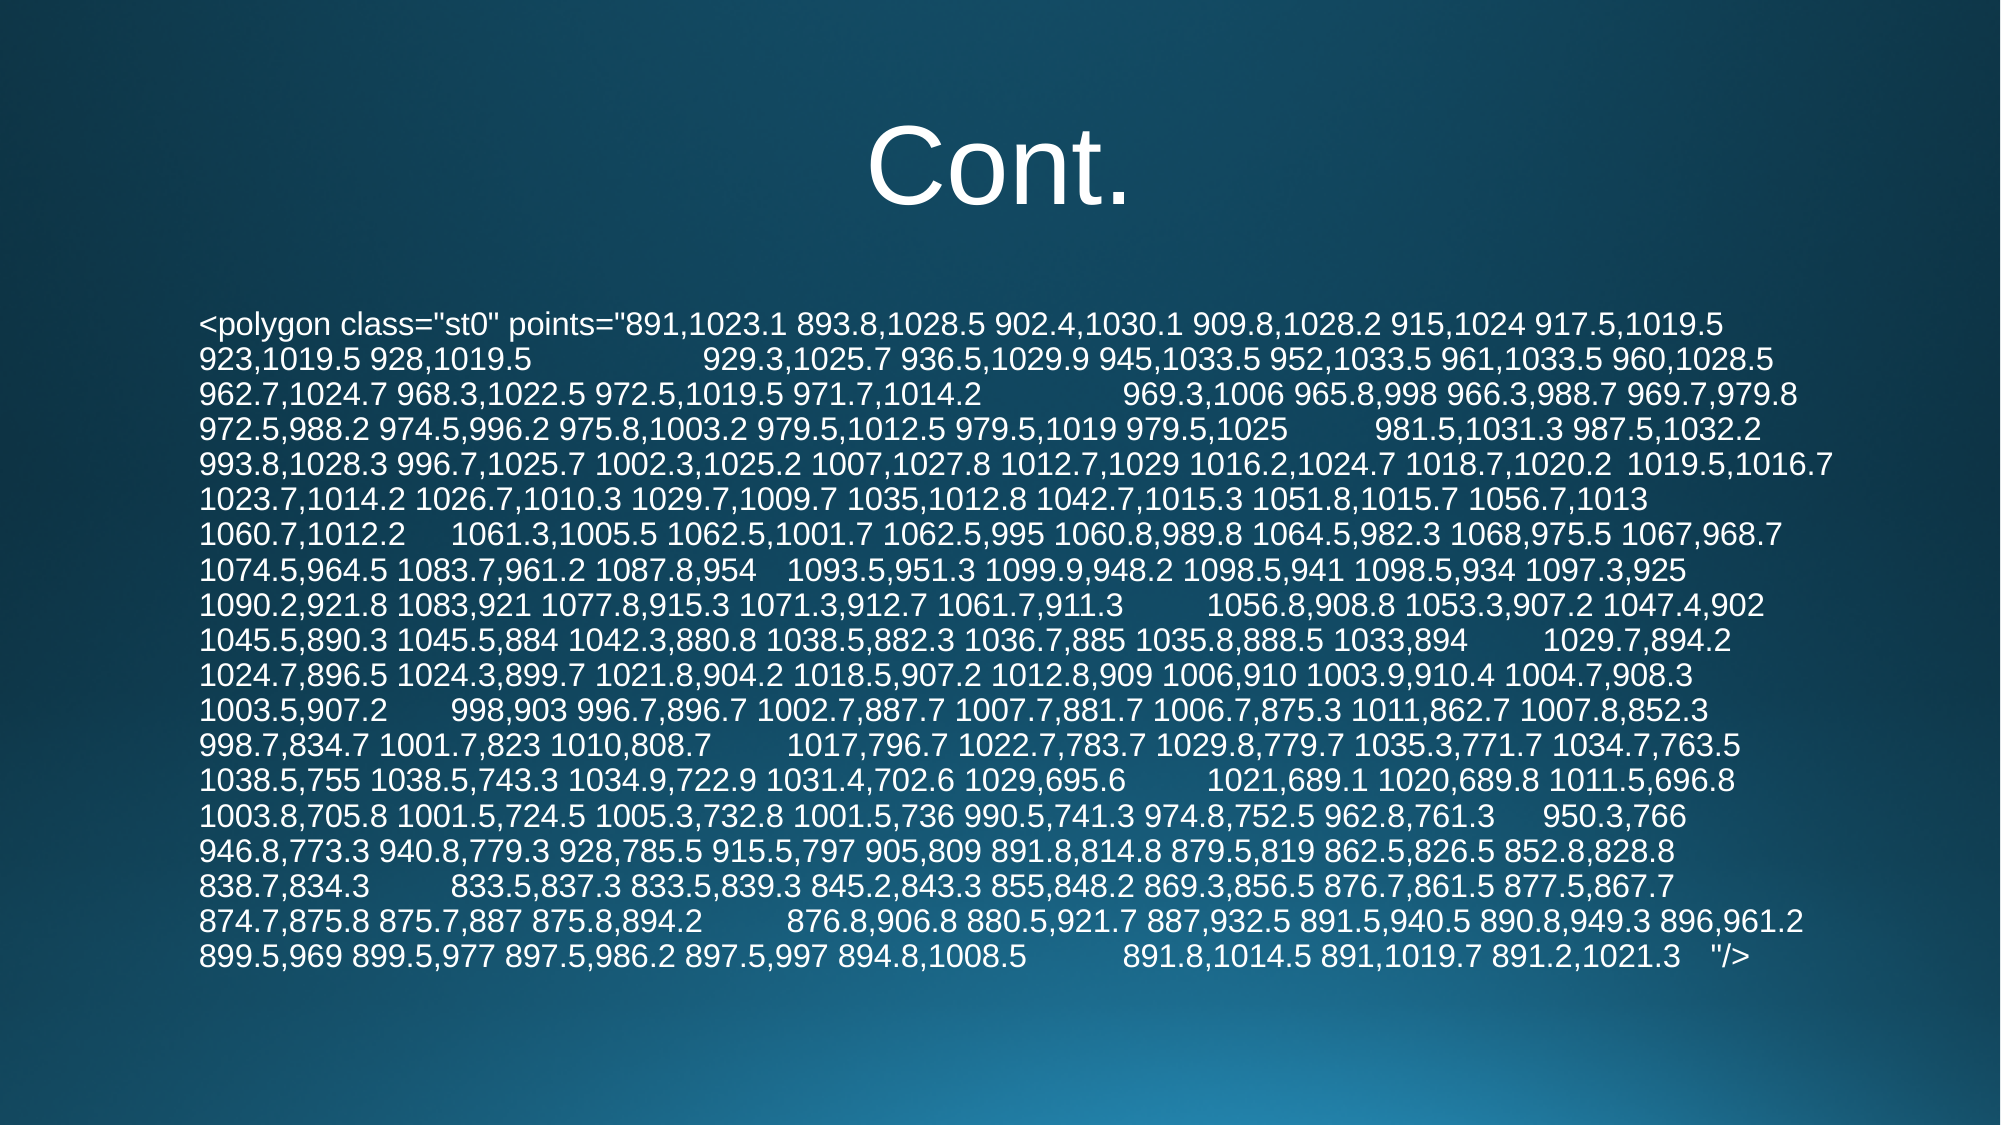

# Cont.
<polygon class="st0" points="891,1023.1 893.8,1028.5 902.4,1030.1 909.8,1028.2 915,1024 917.5,1019.5 923,1019.5 928,1019.5 		929.3,1025.7 936.5,1029.9 945,1033.5 952,1033.5 961,1033.5 960,1028.5 962.7,1024.7 968.3,1022.5 972.5,1019.5 971.7,1014.2 		969.3,1006 965.8,998 966.3,988.7 969.7,979.8 972.5,988.2 974.5,996.2 975.8,1003.2 979.5,1012.5 979.5,1019 979.5,1025 		981.5,1031.3 987.5,1032.2 993.8,1028.3 996.7,1025.7 1002.3,1025.2 1007,1027.8 1012.7,1029 1016.2,1024.7 1018.7,1020.2 		1019.5,1016.7 1023.7,1014.2 1026.7,1010.3 1029.7,1009.7 1035,1012.8 1042.7,1015.3 1051.8,1015.7 1056.7,1013 1060.7,1012.2 		1061.3,1005.5 1062.5,1001.7 1062.5,995 1060.8,989.8 1064.5,982.3 1068,975.5 1067,968.7 1074.5,964.5 1083.7,961.2 1087.8,954 		1093.5,951.3 1099.9,948.2 1098.5,941 1098.5,934 1097.3,925 1090.2,921.8 1083,921 1077.8,915.3 1071.3,912.7 1061.7,911.3 		1056.8,908.8 1053.3,907.2 1047.4,902 1045.5,890.3 1045.5,884 1042.3,880.8 1038.5,882.3 1036.7,885 1035.8,888.5 1033,894 		1029.7,894.2 1024.7,896.5 1024.3,899.7 1021.8,904.2 1018.5,907.2 1012.8,909 1006,910 1003.9,910.4 1004.7,908.3 1003.5,907.2 		998,903 996.7,896.7 1002.7,887.7 1007.7,881.7 1006.7,875.3 1011,862.7 1007.8,852.3 998.7,834.7 1001.7,823 1010,808.7 		1017,796.7 1022.7,783.7 1029.8,779.7 1035.3,771.7 1034.7,763.5 1038.5,755 1038.5,743.3 1034.9,722.9 1031.4,702.6 1029,695.6 		1021,689.1 1020,689.8 1011.5,696.8 1003.8,705.8 1001.5,724.5 1005.3,732.8 1001.5,736 990.5,741.3 974.8,752.5 962.8,761.3 		950.3,766 946.8,773.3 940.8,779.3 928,785.5 915.5,797 905,809 891.8,814.8 879.5,819 862.5,826.5 852.8,828.8 838.7,834.3 		833.5,837.3 833.5,839.3 845.2,843.3 855,848.2 869.3,856.5 876.7,861.5 877.5,867.7 874.7,875.8 875.7,887 875.8,894.2 		876.8,906.8 880.5,921.7 887,932.5 891.5,940.5 890.8,949.3 896,961.2 899.5,969 899.5,977 897.5,986.2 897.5,997 894.8,1008.5 		891.8,1014.5 891,1019.7 891.2,1021.3 	"/>